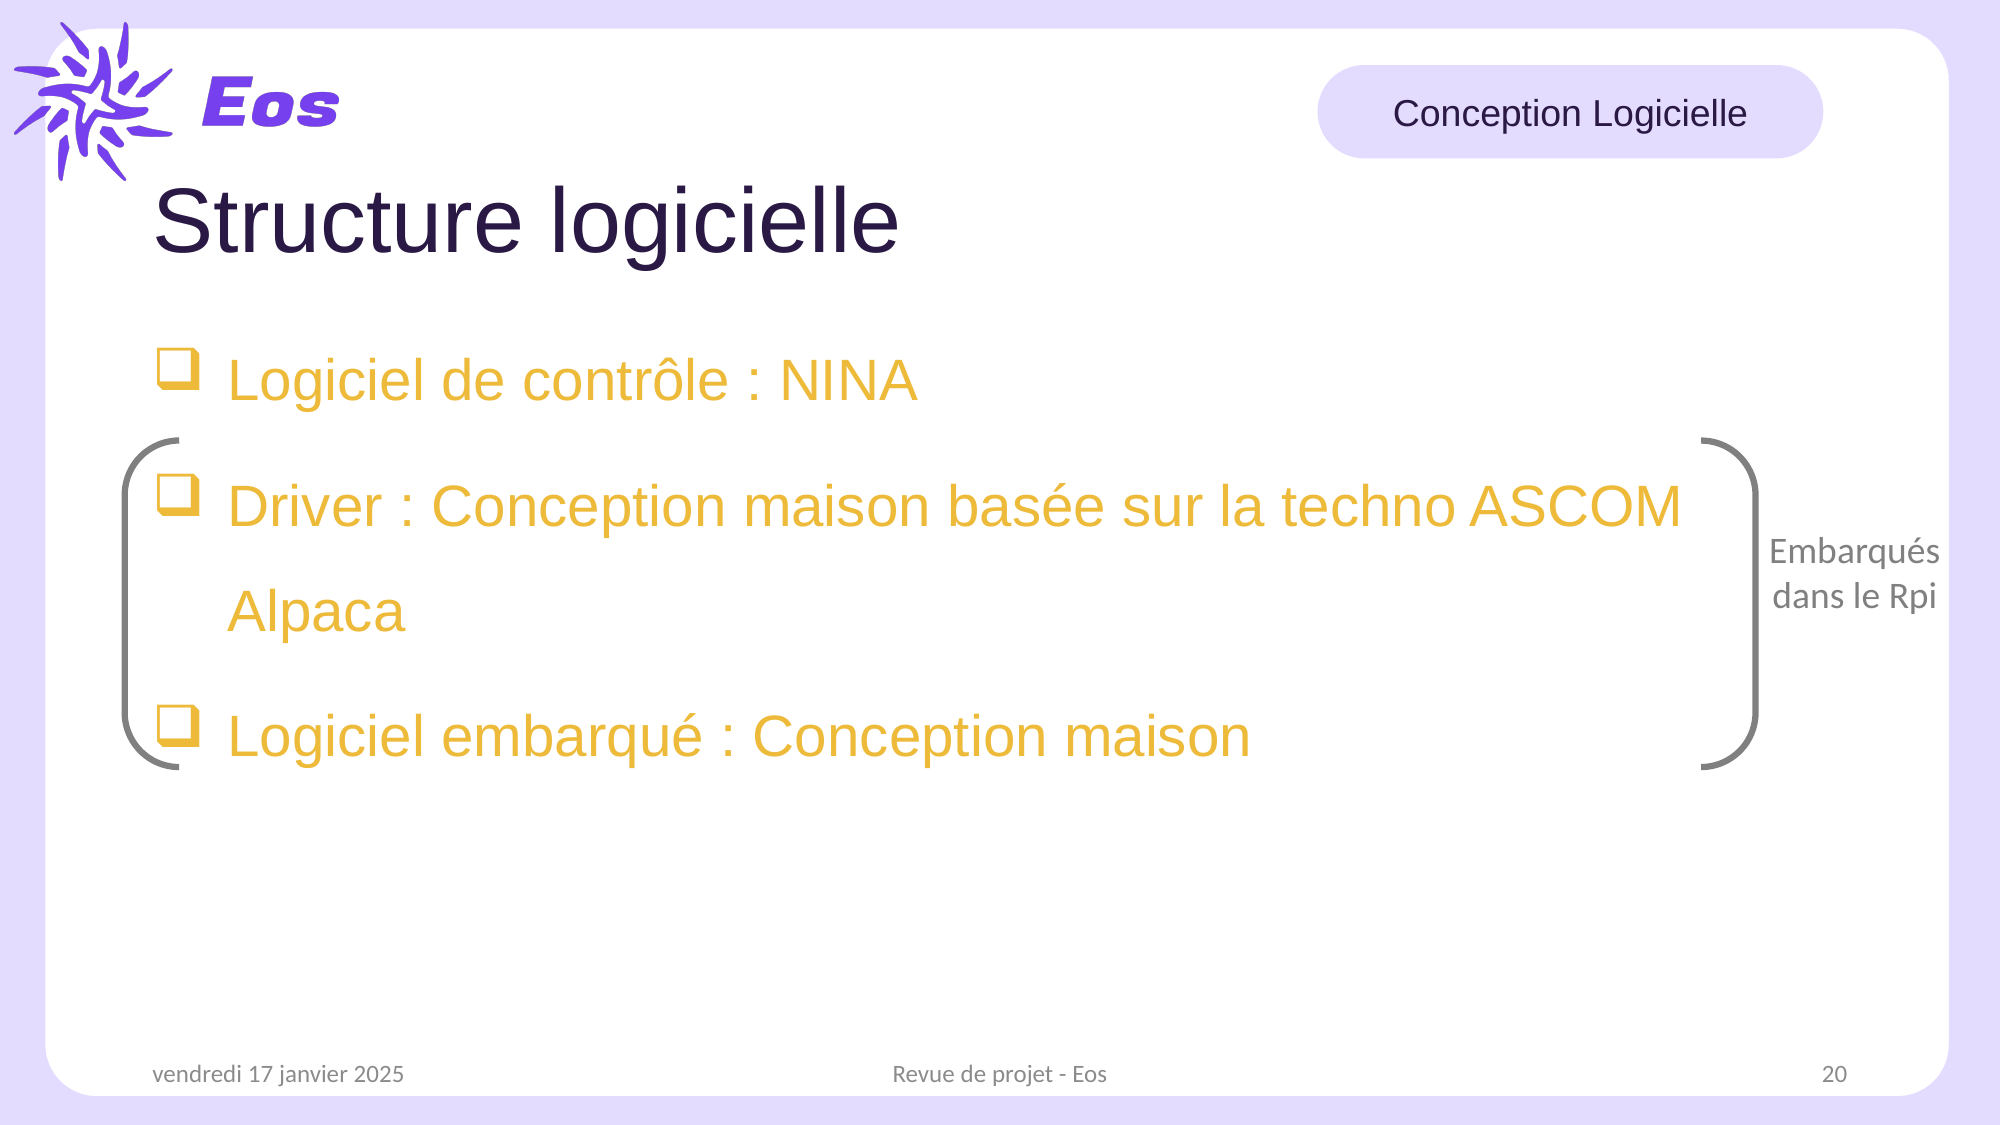

Conception Logicielle
# Structure logicielle
Logiciel de contrôle : NINA
Driver : Conception maison basée sur la techno ASCOM Alpaca
Logiciel embarqué : Conception maison

Embarqués dans le Rpi
vendredi 17 janvier 2025
Revue de projet - Eos
20